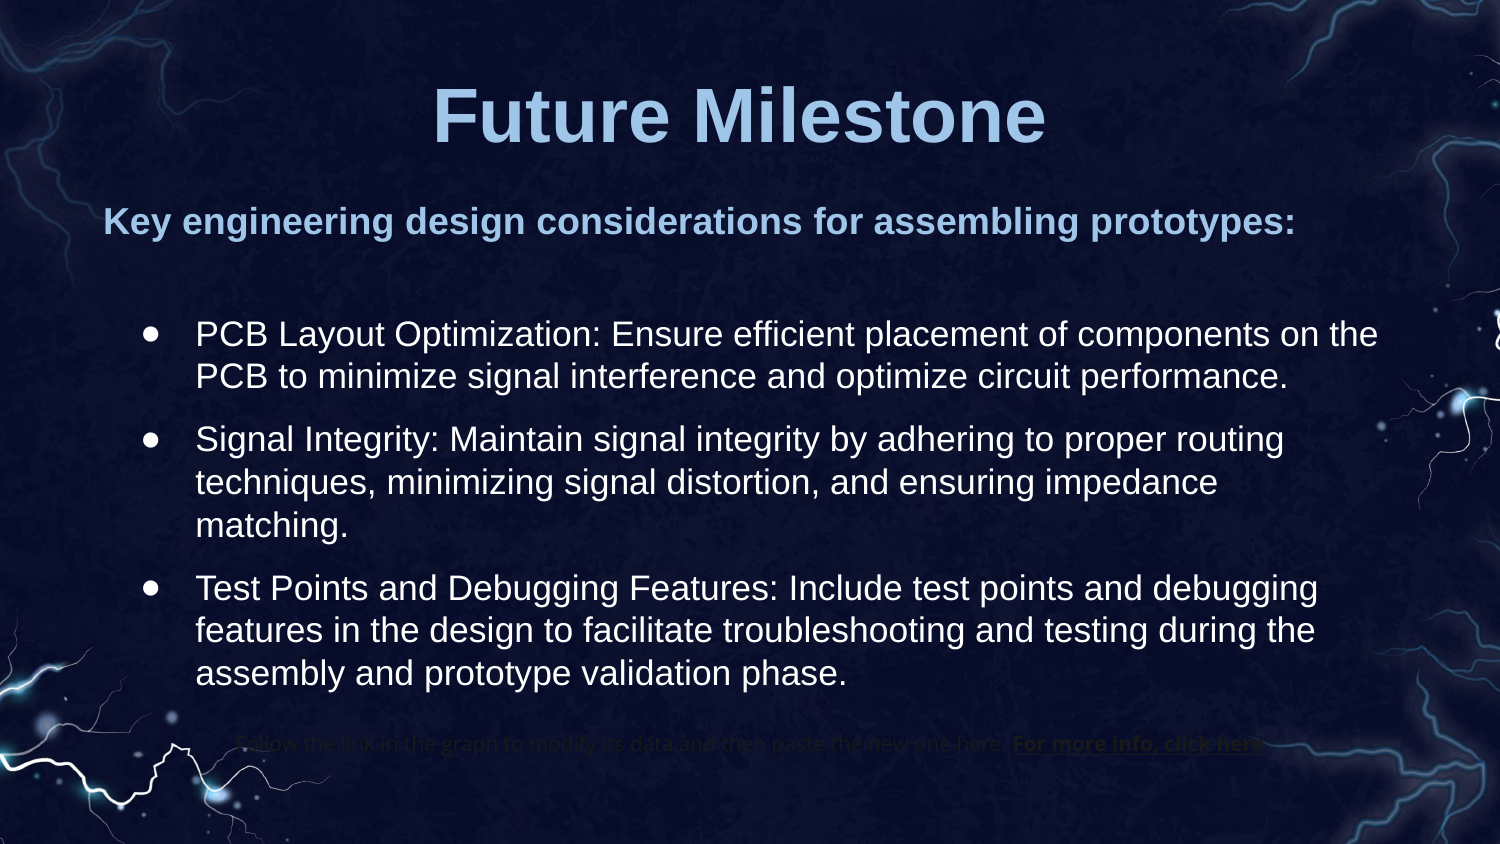

# Future Milestone
Key engineering design considerations for assembling prototypes:
PCB Layout Optimization: Ensure efficient placement of components on the PCB to minimize signal interference and optimize circuit performance.
Signal Integrity: Maintain signal integrity by adhering to proper routing techniques, minimizing signal distortion, and ensuring impedance matching.
Test Points and Debugging Features: Include test points and debugging features in the design to facilitate troubleshooting and testing during the assembly and prototype validation phase.
Follow the link in the graph to modify its data and then paste the new one here. For more info, click here